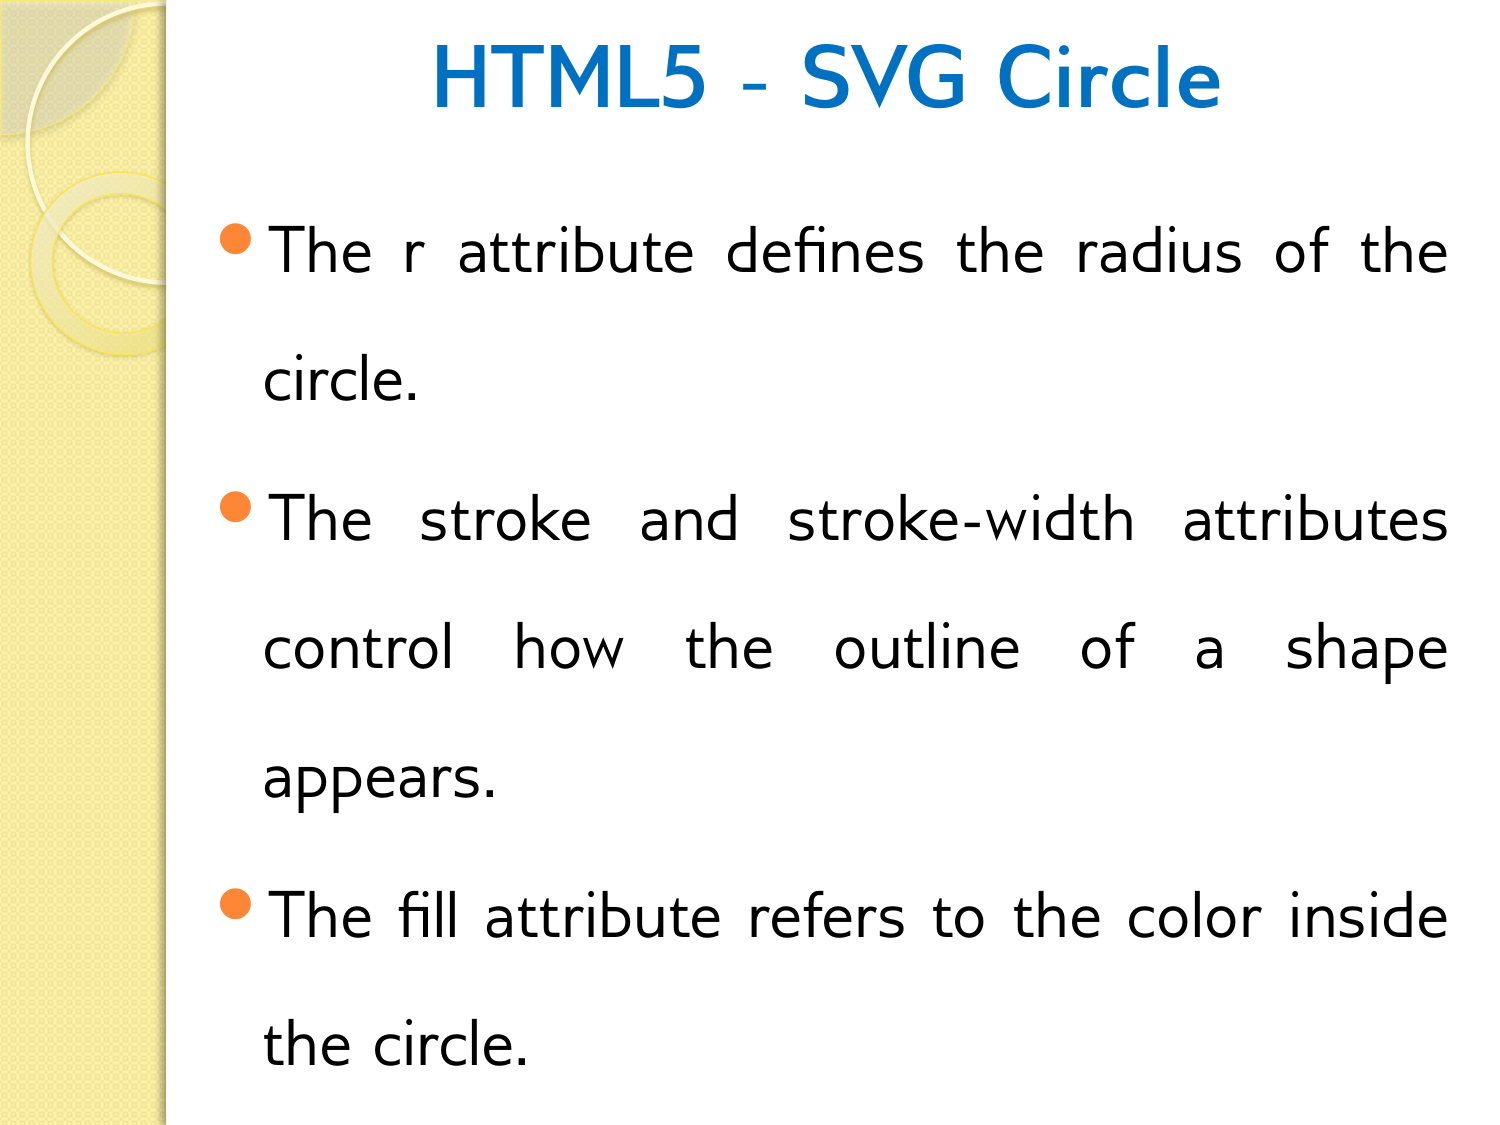

# HTML5 − SVG Circle
The r attribute defines the radius of the circle.
The stroke and stroke-width attributes control how the outline of a shape appears.
The fill attribute refers to the color inside the circle.